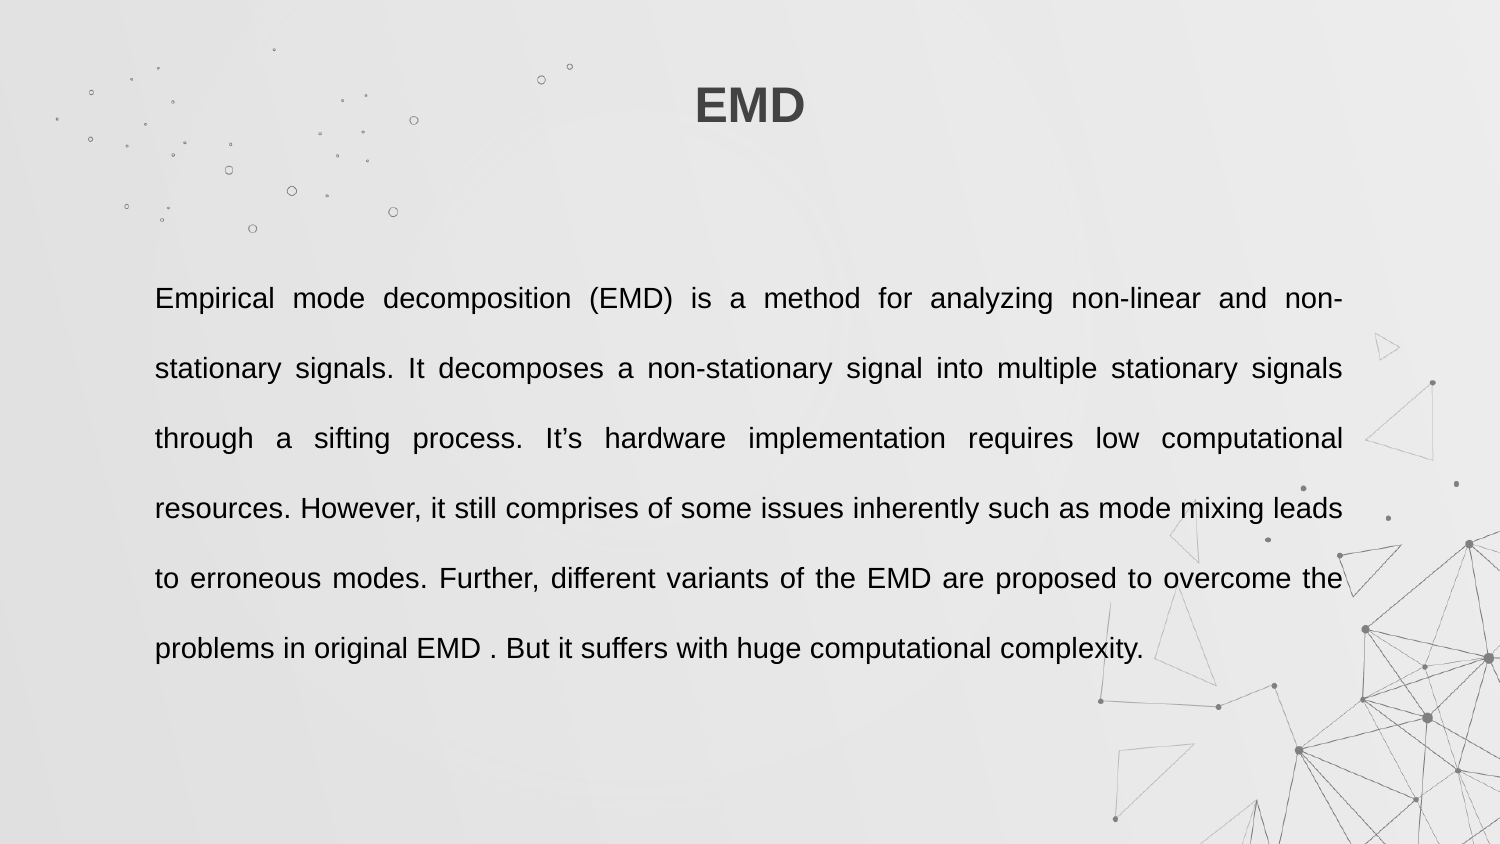

# EMD
Empirical mode decomposition (EMD) is a method for analyzing non-linear and non-stationary signals. It decomposes a non-stationary signal into multiple stationary signals through a sifting process. It’s hardware implementation requires low computational resources. However, it still comprises of some issues inherently such as mode mixing leads to erroneous modes. Further, different variants of the EMD are proposed to overcome the problems in original EMD . But it suffers with huge computational complexity.